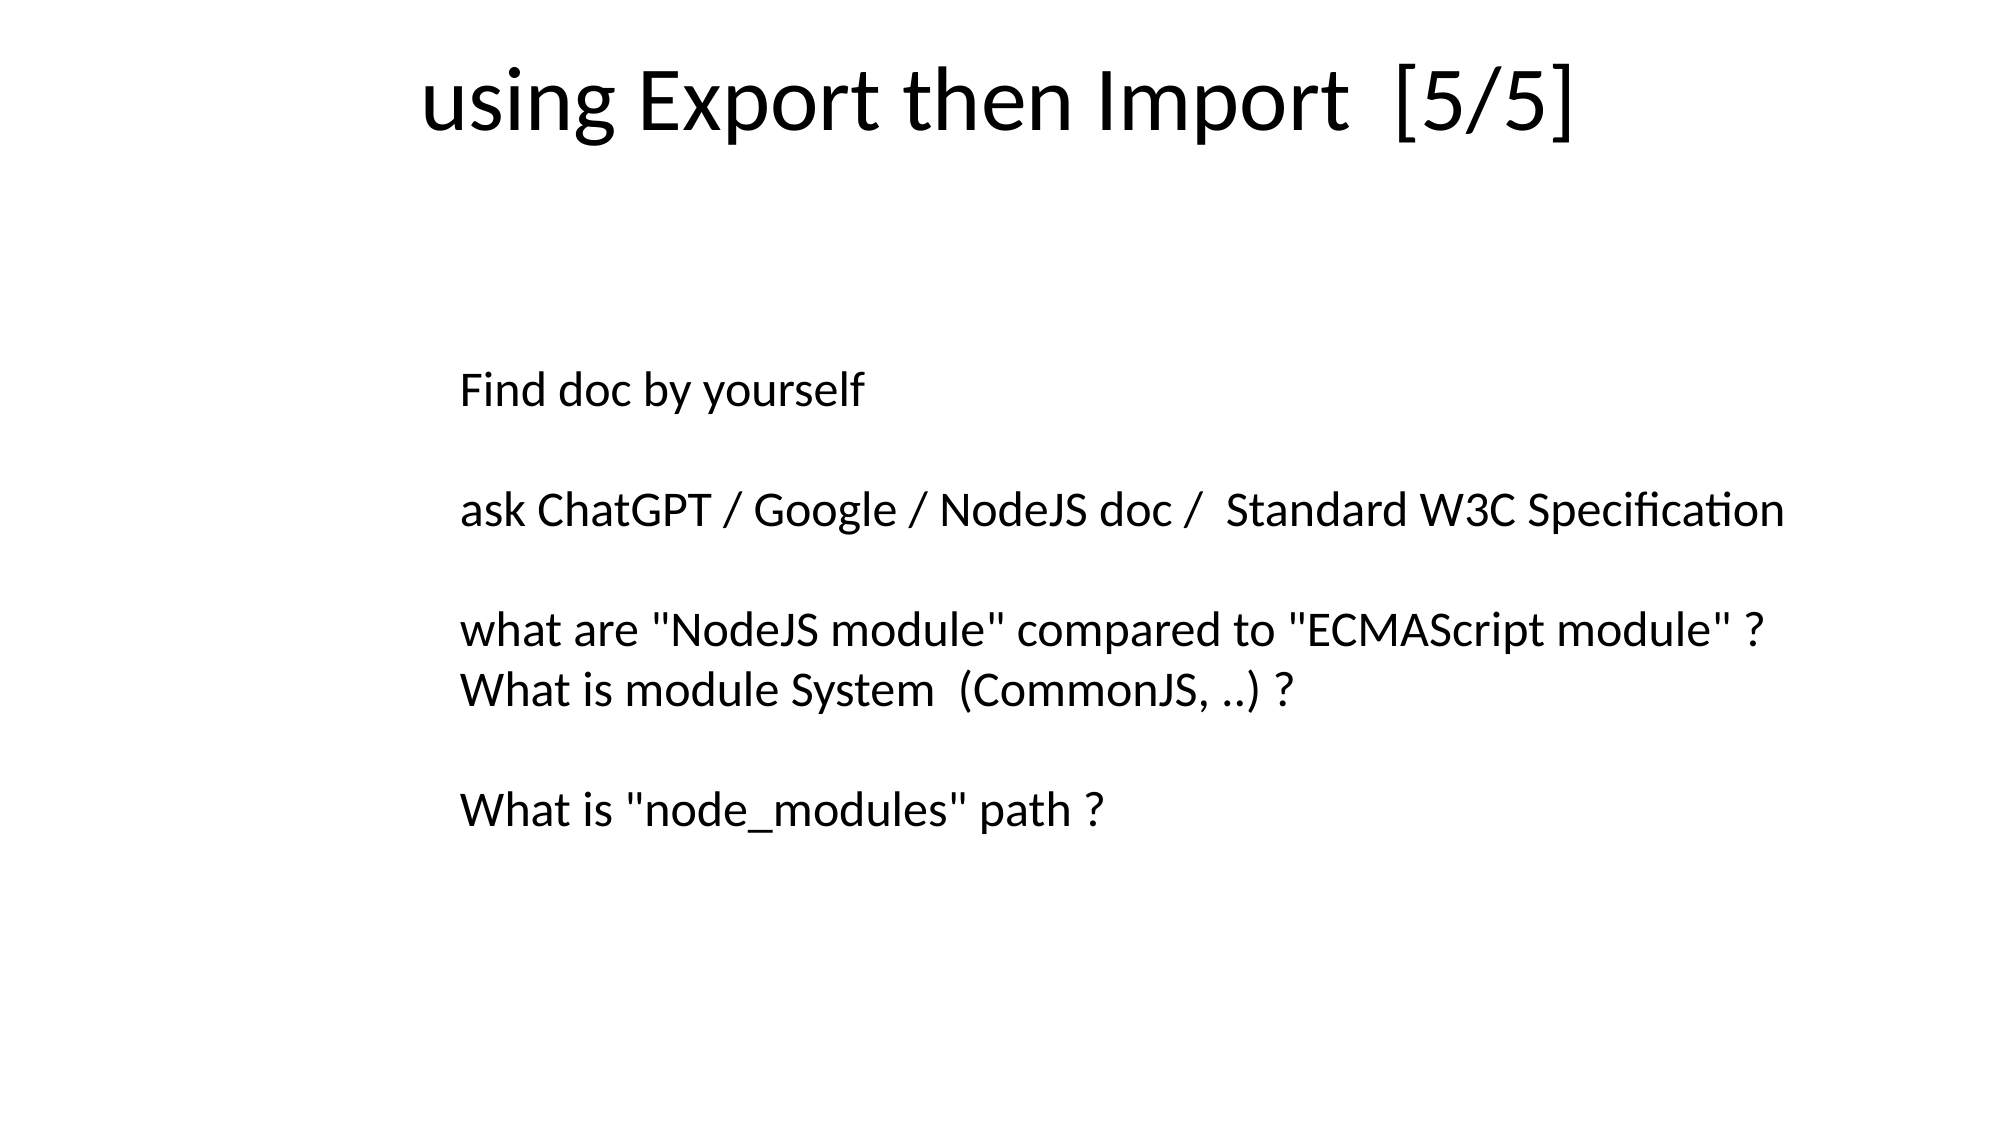

# using Export then Import  [5/5]
Find doc by yourself

ask ChatGPT / Google / NodeJS doc /  Standard W3C Specification

what are "NodeJS module" compared to "ECMAScript module" ?
What is module System  (CommonJS, ..) ?

What is "node_modules" path ?